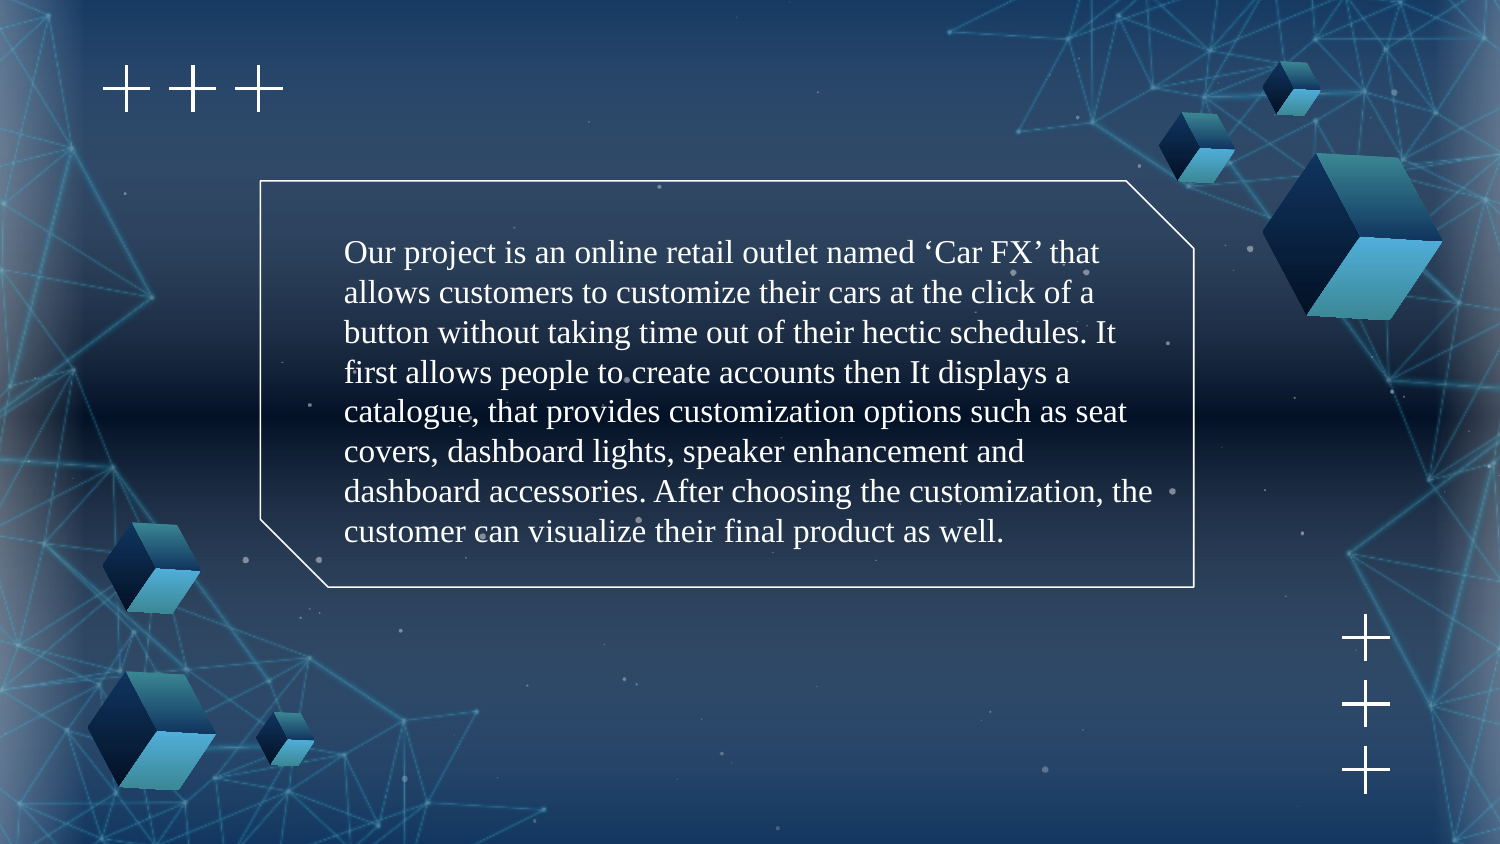

# Our project is an online retail outlet named ‘Car FX’ that allows customers to customize their cars at the click of a button without taking time out of their hectic schedules. It first allows people to create accounts then It displays a catalogue, that provides customization options such as seat covers, dashboard lights, speaker enhancement and dashboard accessories. After choosing the customization, the customer can visualize their final product as well.